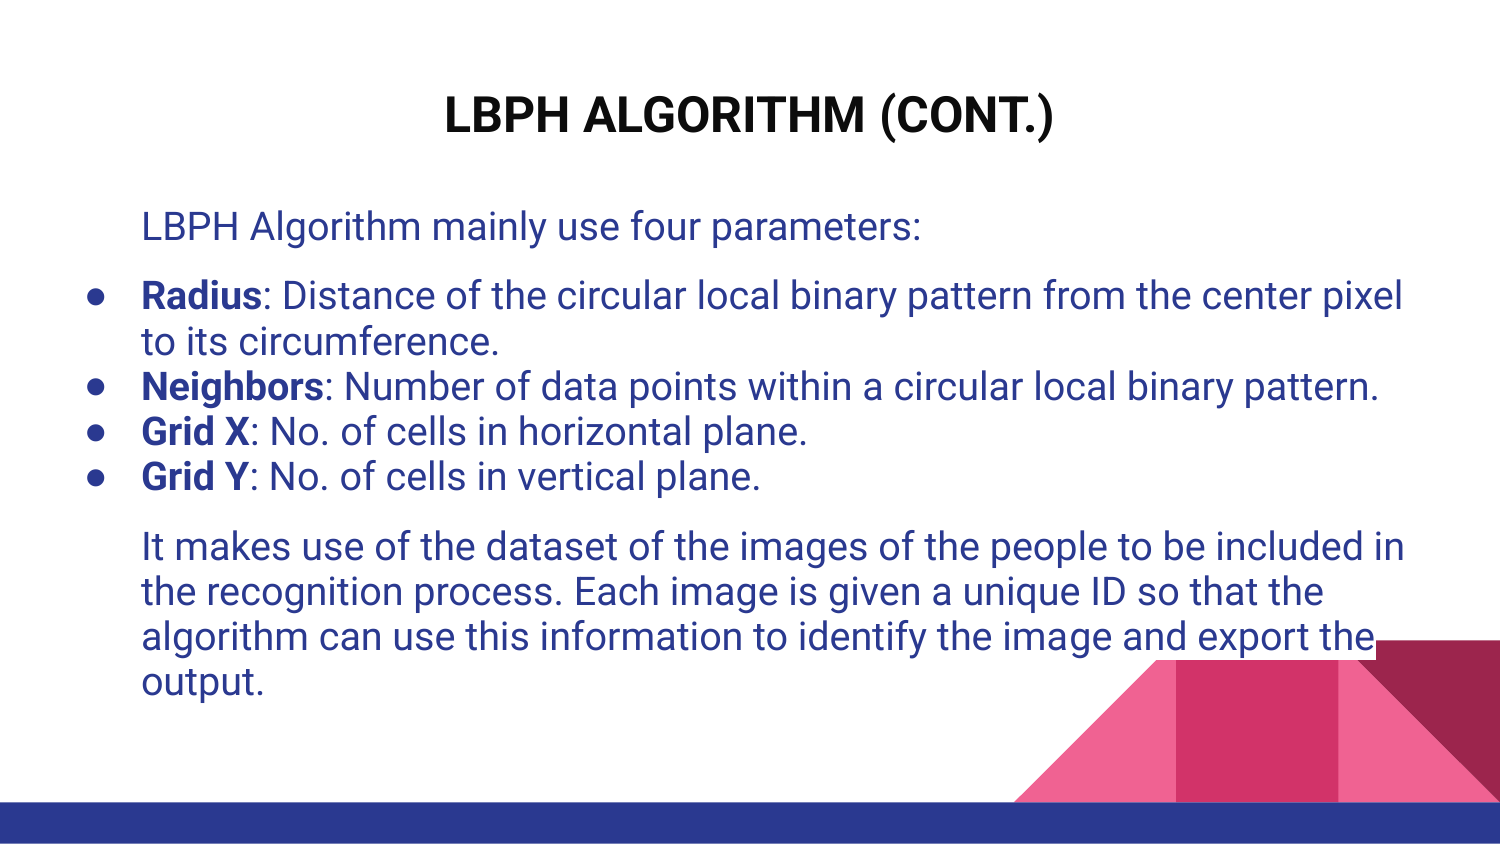

# LBPH ALGORITHM (CONT.)
LBPH Algorithm mainly use four parameters:
Radius: Distance of the circular local binary pattern from the center pixel to its circumference.
Neighbors: Number of data points within a circular local binary pattern.
Grid X: No. of cells in horizontal plane.
Grid Y: No. of cells in vertical plane.
It makes use of the dataset of the images of the people to be included in the recognition process. Each image is given a unique ID so that the algorithm can use this information to identify the image and export the output.